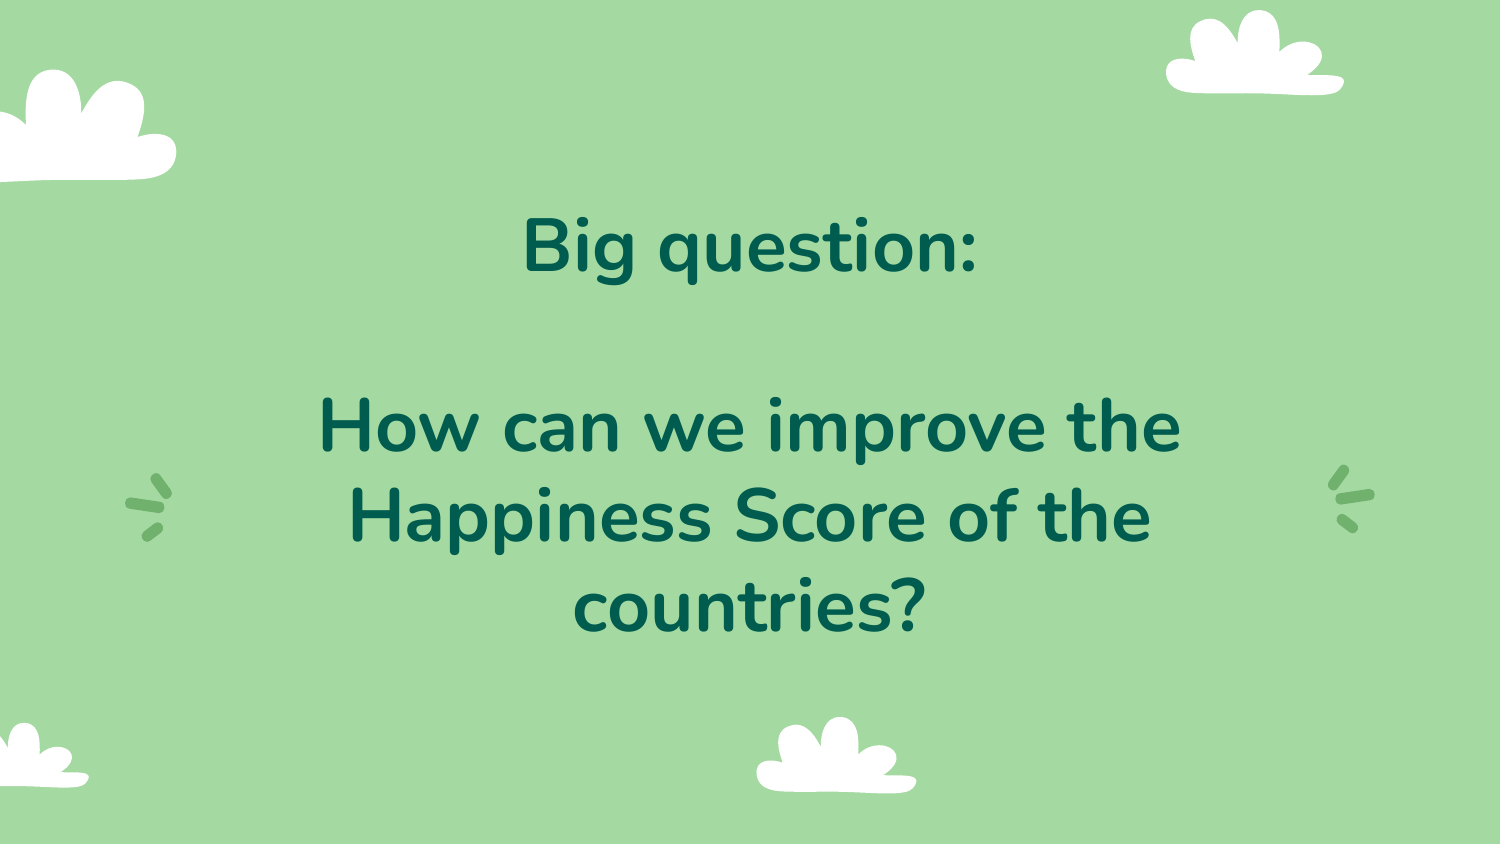

# Big question: How can we improve the Happiness Score of the countries?